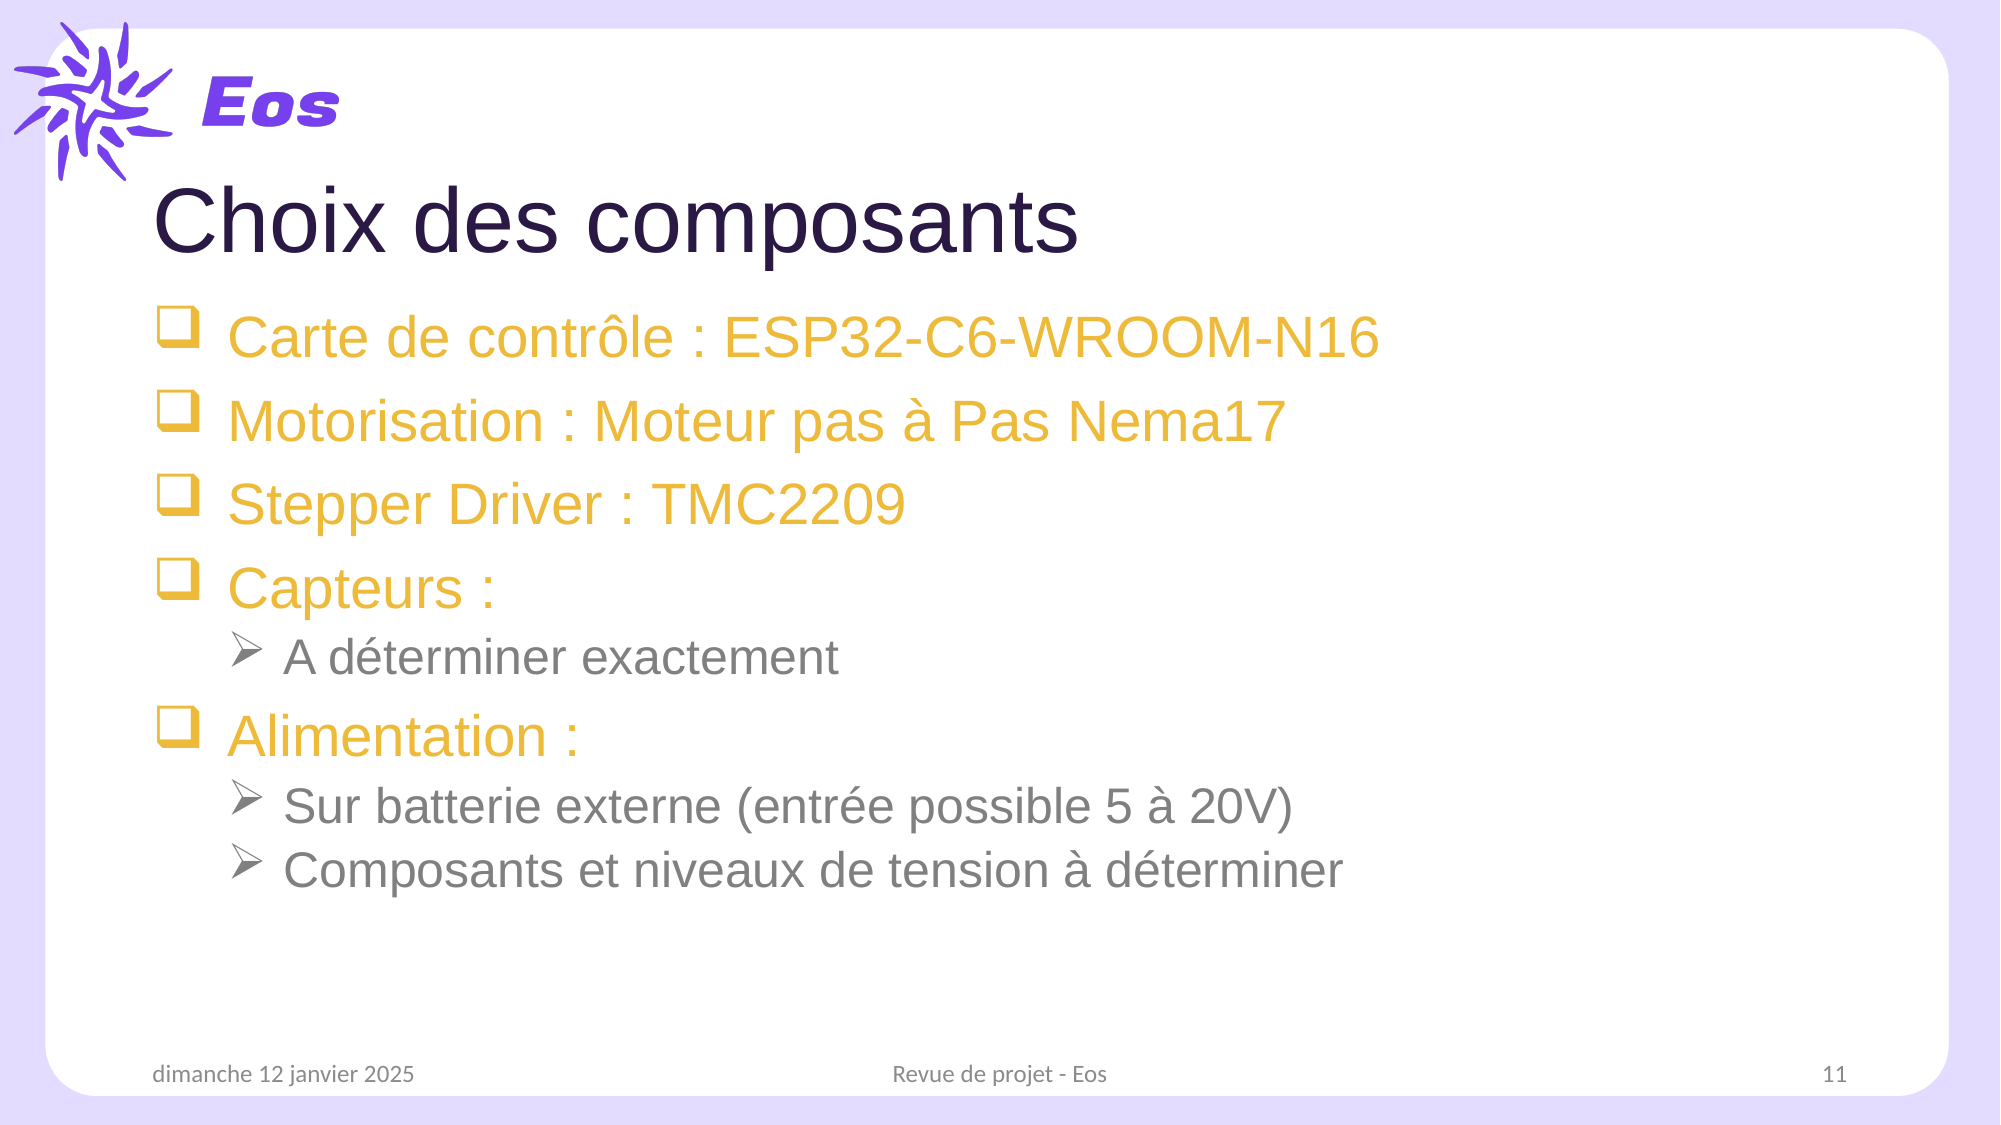

# Choix des composants
Carte de contrôle : ESP32-C6-WROOM-N16
Motorisation : Moteur pas à Pas Nema17
Stepper Driver : TMC2209
Capteurs :
A déterminer exactement
Alimentation :
Sur batterie externe (entrée possible 5 à 20V)
Composants et niveaux de tension à déterminer
dimanche 12 janvier 2025
Revue de projet - Eos
11